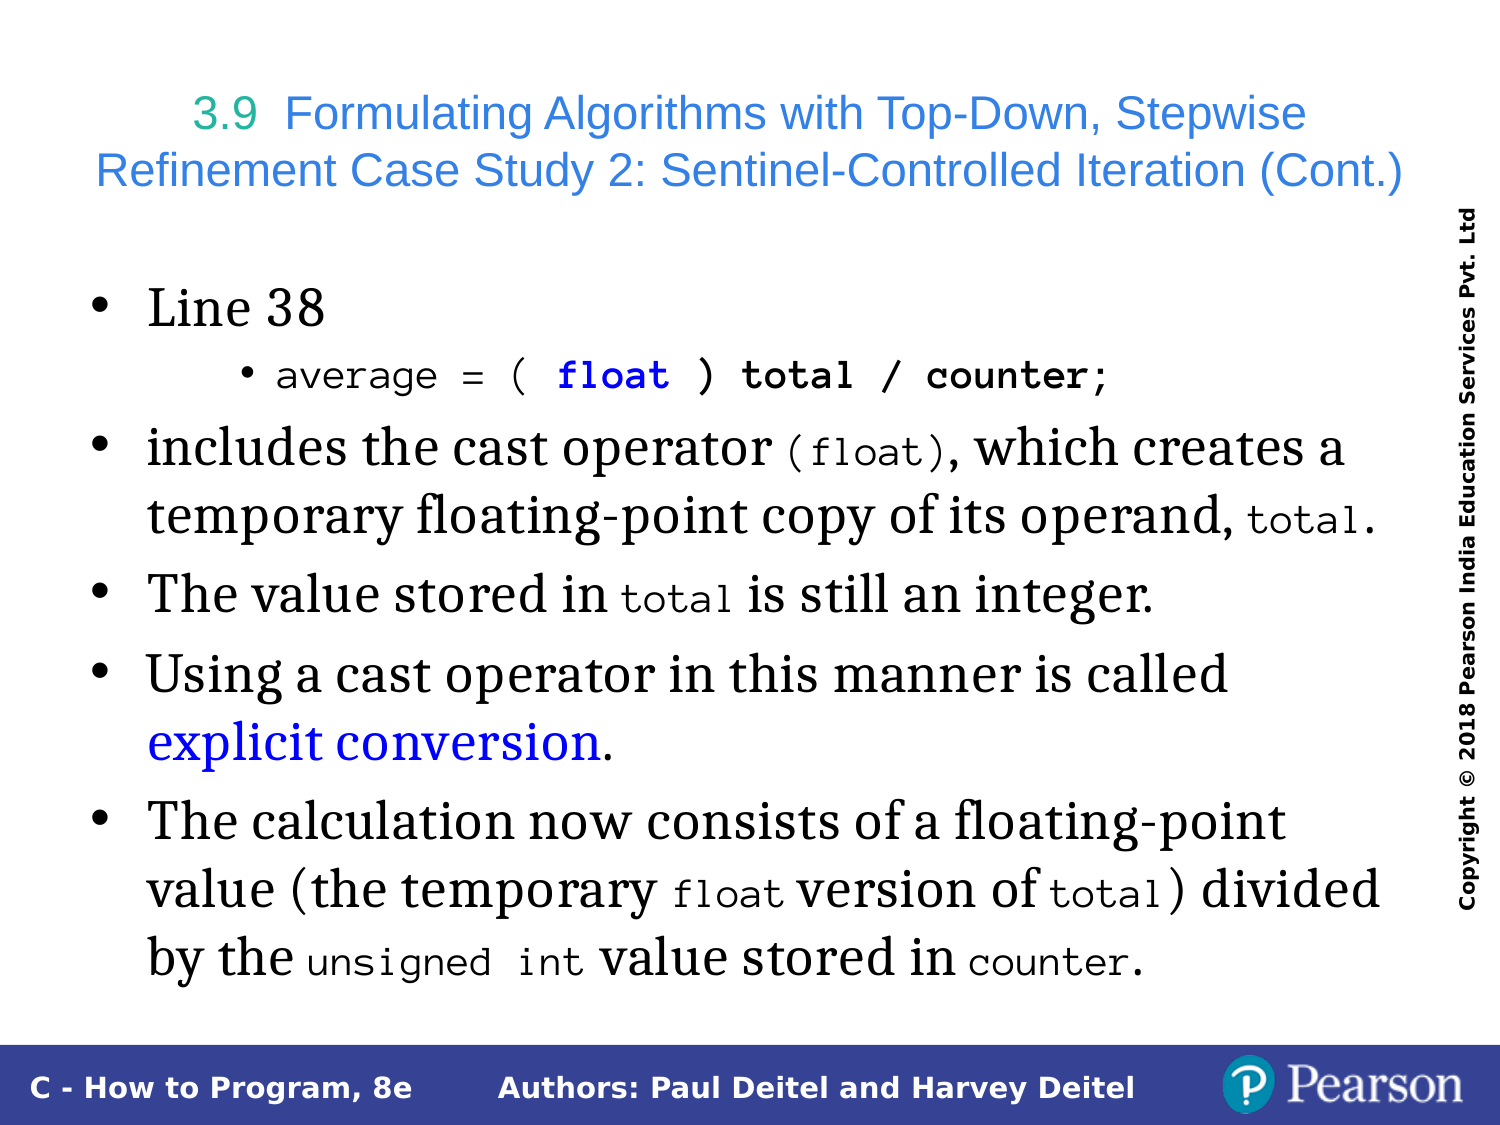

# 3.9  Formulating Algorithms with Top-Down, Stepwise Refinement Case Study 2: Sentinel-Controlled Iteration (Cont.)
Line 38
average = ( float ) total / counter;
includes the cast operator (float), which creates a temporary floating-point copy of its operand, total.
The value stored in total is still an integer.
Using a cast operator in this manner is called explicit conversion.
The calculation now consists of a floating-point value (the temporary float version of total) divided by the unsigned int value stored in counter.